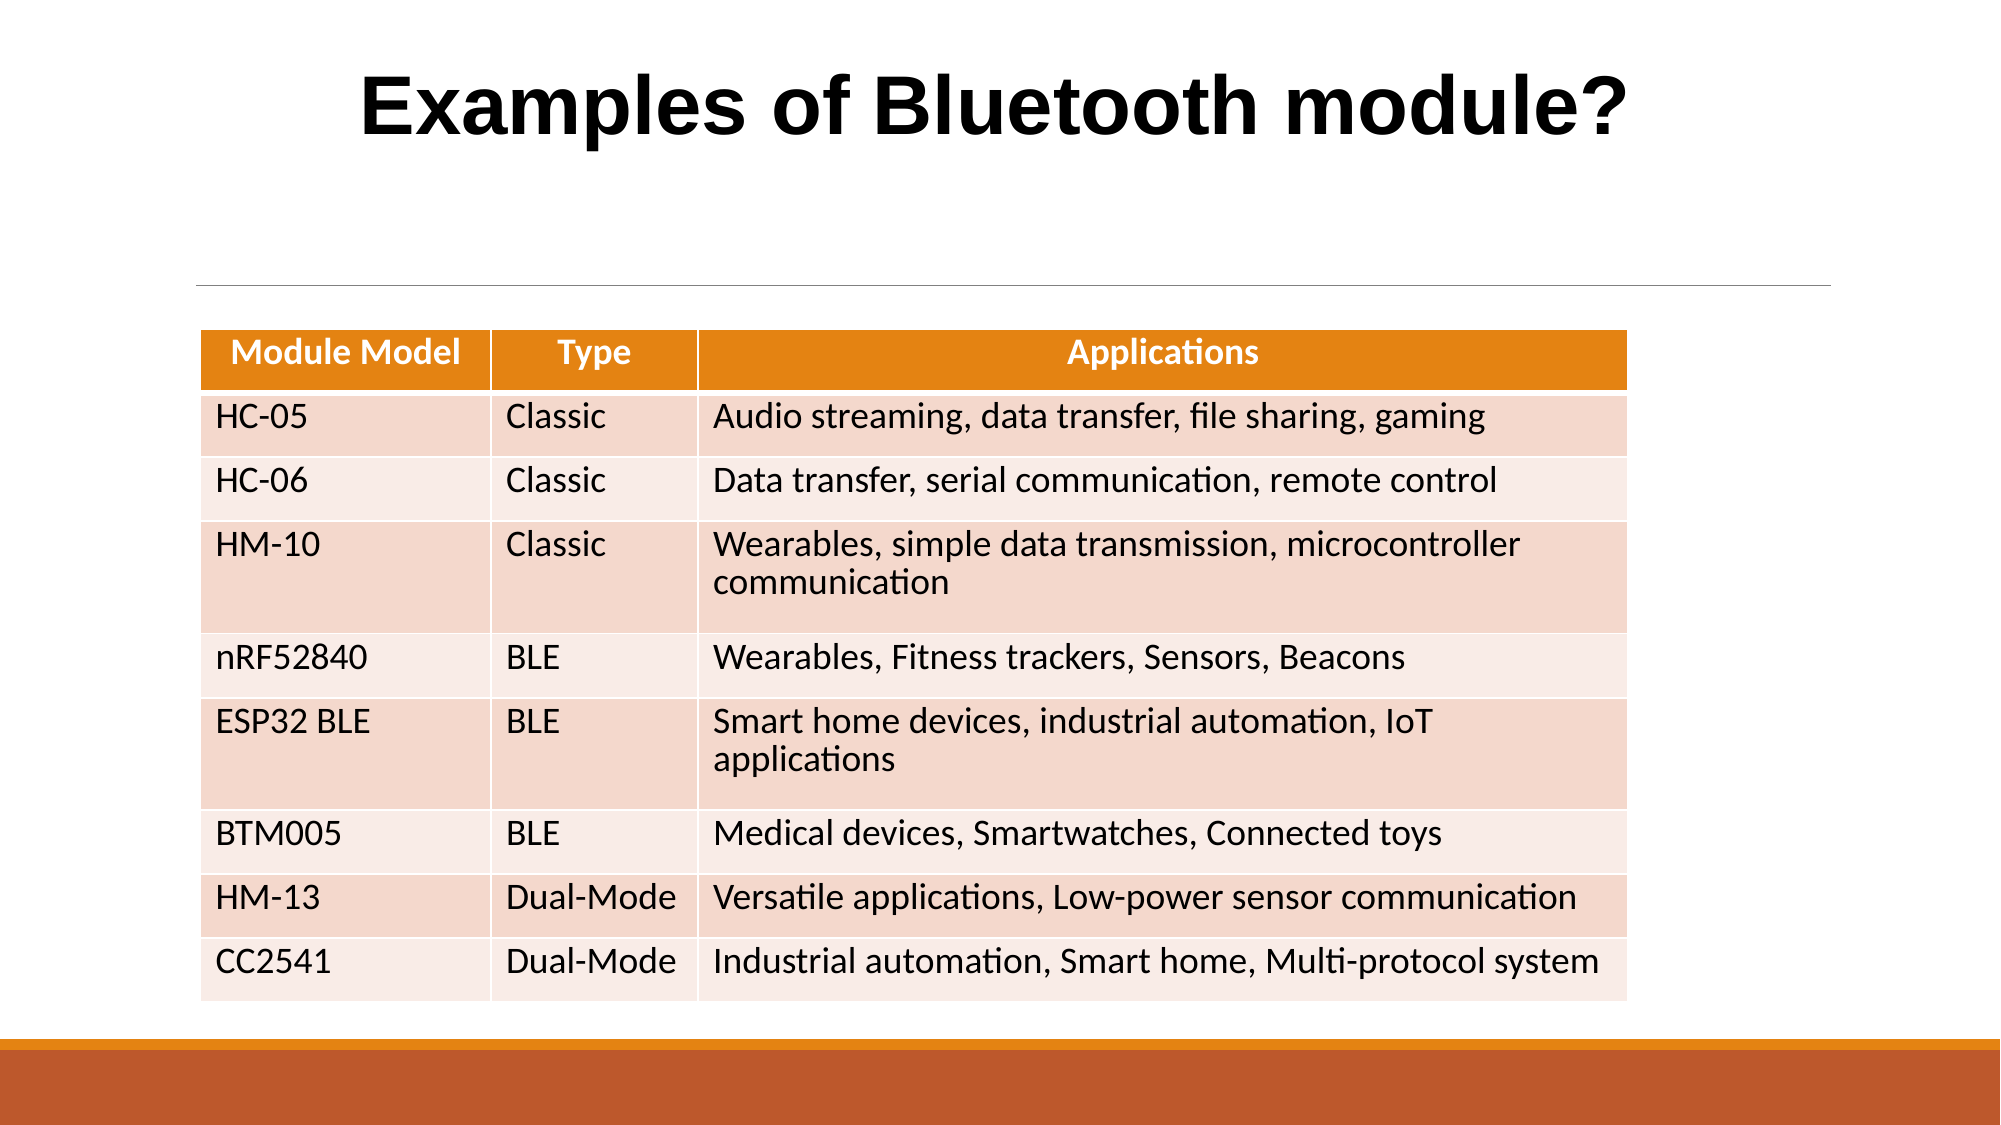

Examples of Bluetooth module?

| Module Model | Type | Applications |
| --- | --- | --- |
| HC-05 | Classic | Audio streaming, data transfer, file sharing, gaming |
| HC-06 | Classic | Data transfer, serial communication, remote control |
| HM-10 | Classic | Wearables, simple data transmission, microcontroller communication |
| nRF52840 | BLE | Wearables, Fitness trackers, Sensors, Beacons |
| ESP32 BLE | BLE | Smart home devices, industrial automation, IoT applications |
| BTM005 | BLE | Medical devices, Smartwatches, Connected toys |
| HM-13 | Dual-Mode | Versatile applications, Low-power sensor communication |
| CC2541 | Dual-Mode | Industrial automation, Smart home, Multi-protocol system |